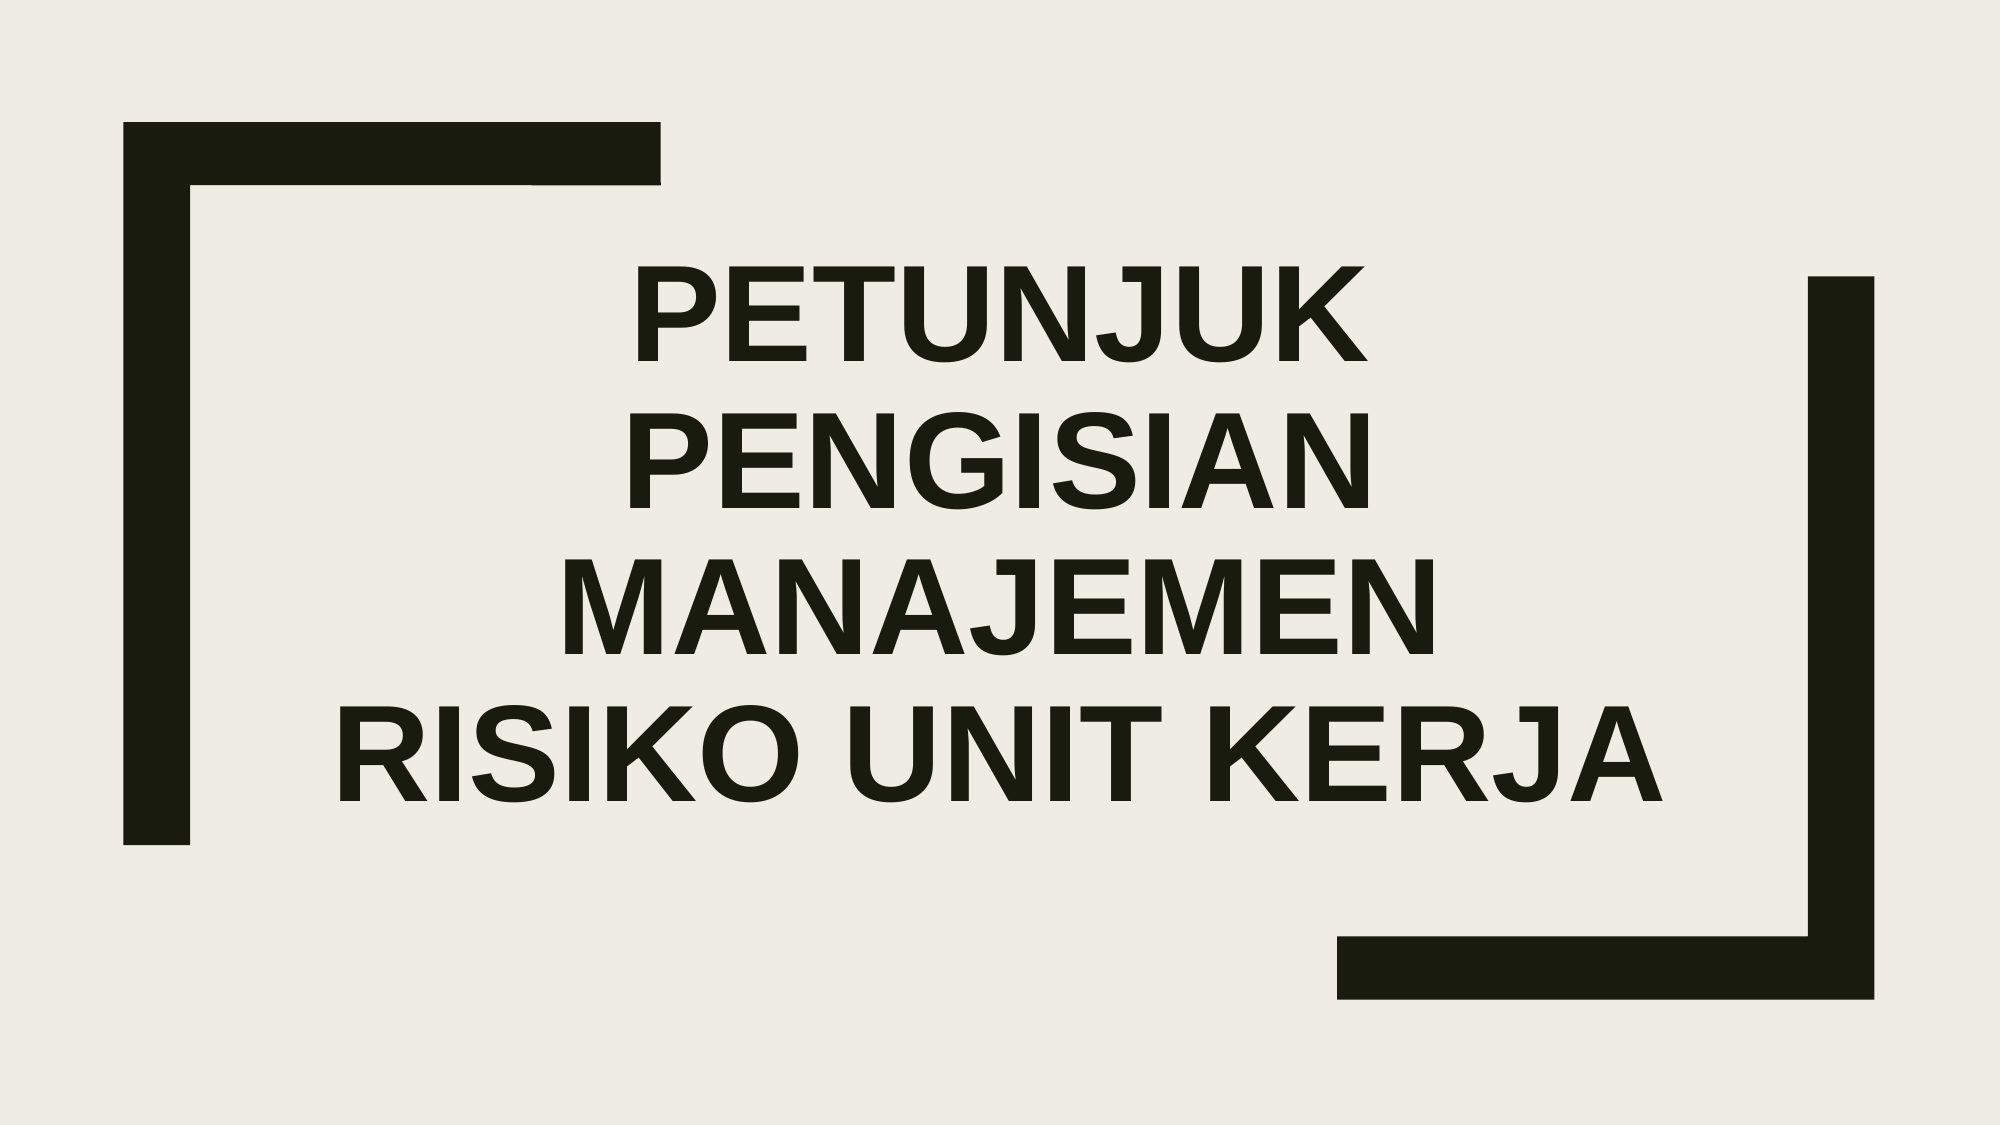

# PETUNJUK PENGISIAN MANAJEMEN RISIKO UNIT KERJA